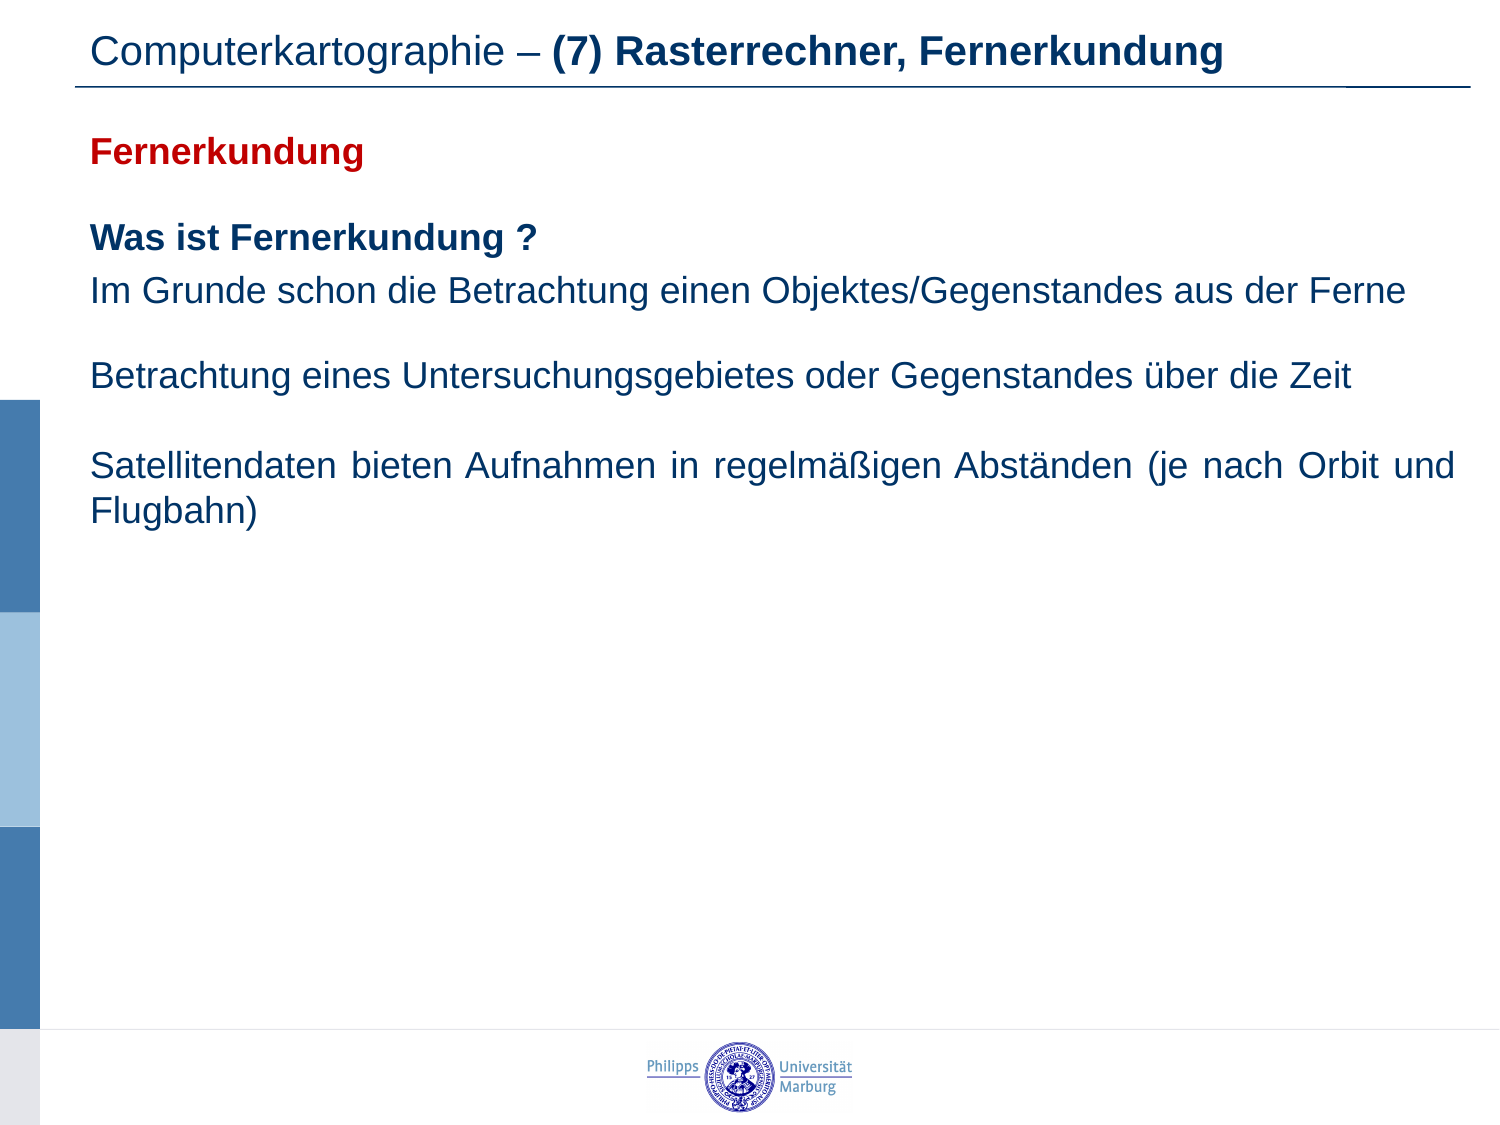

Computerkartographie – (7) Rasterrechner, Fernerkundung

Fernerkundung
Was ist Fernerkundung ?
Im Grunde schon die Betrachtung einen Objektes/Gegenstandes aus der Ferne
Betrachtung eines Untersuchungsgebietes oder Gegenstandes über die Zeit
Satellitendaten bieten Aufnahmen in regelmäßigen Abständen (je nach Orbit und Flugbahn)